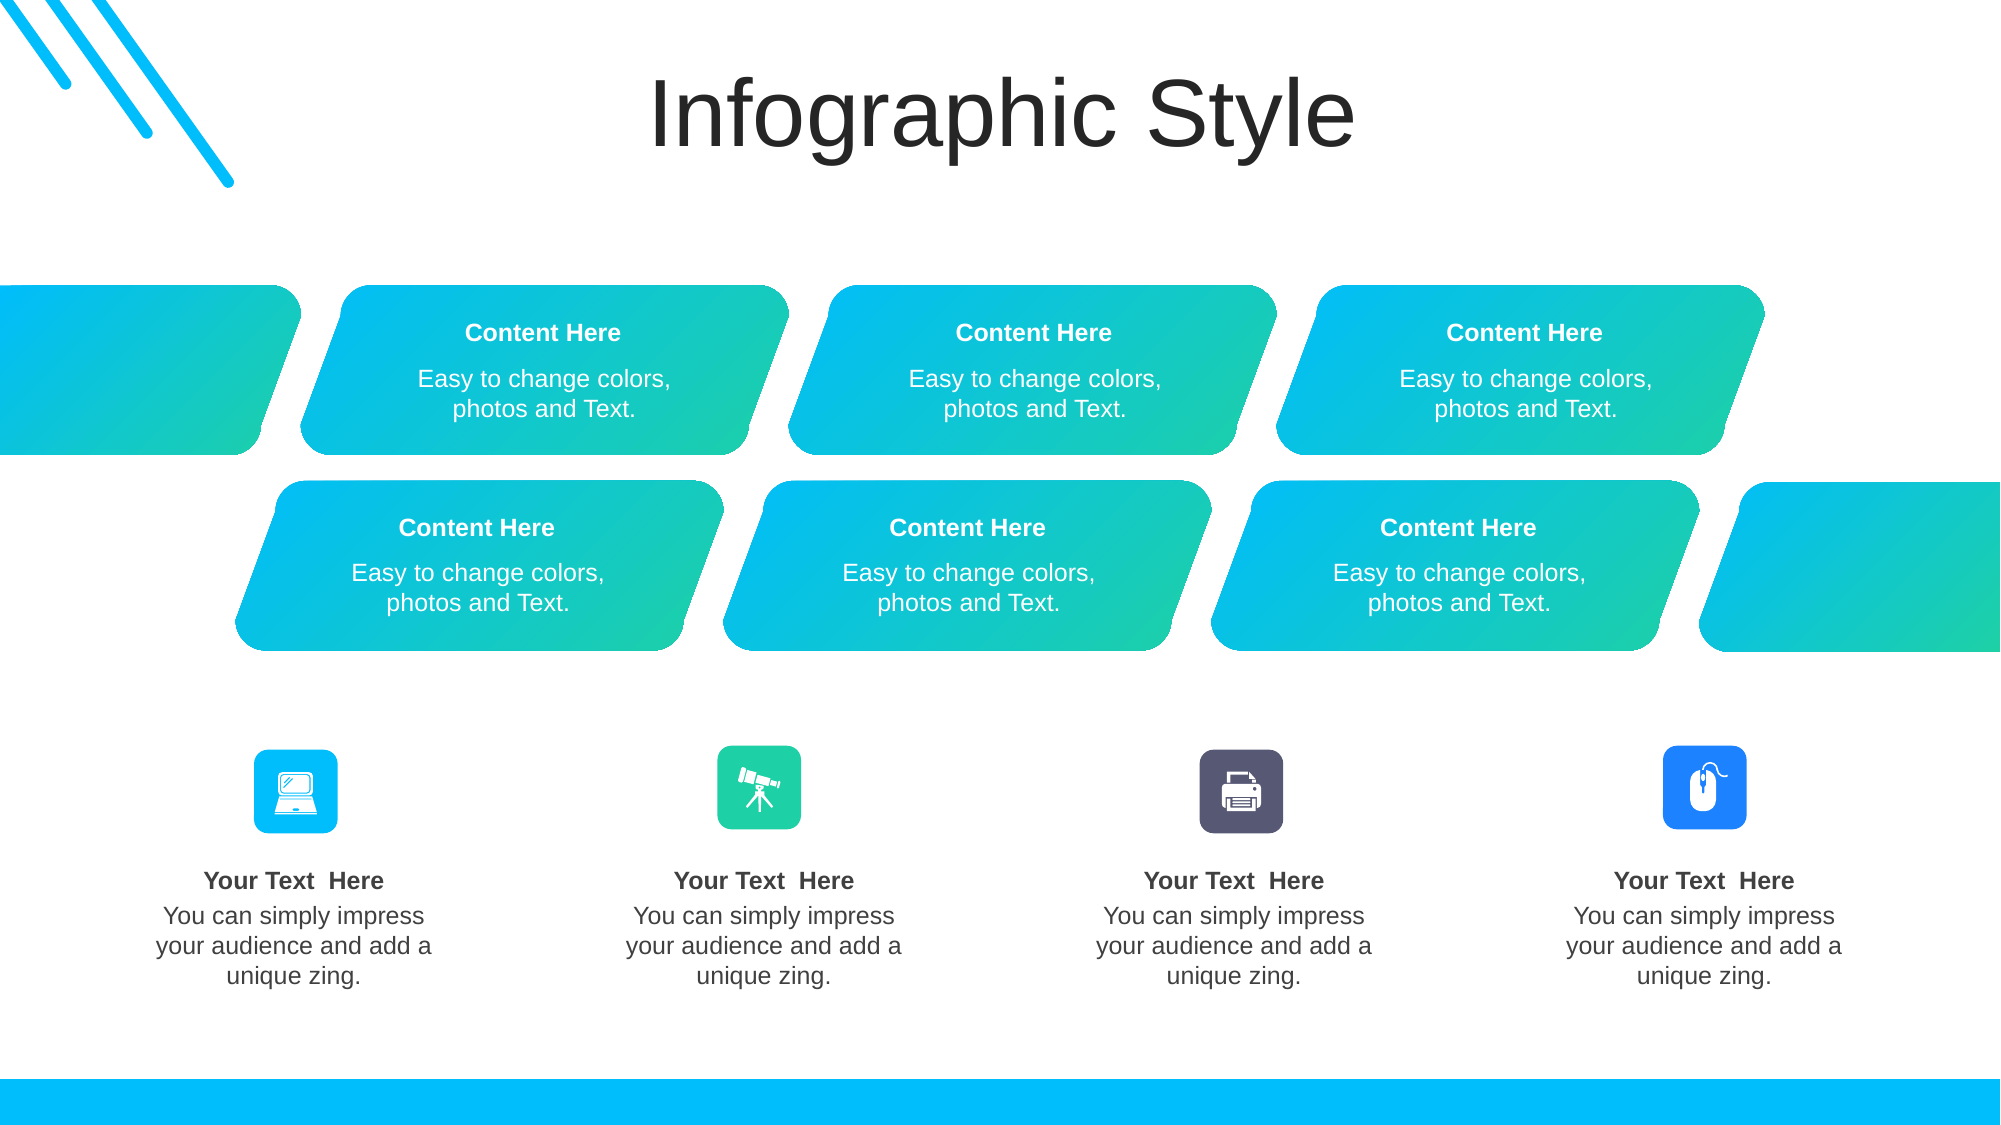

Infographic Style

Content Here
Easy to change colors, photos and Text.
Content Here
Easy to change colors, photos and Text.
Content Here
Easy to change colors, photos and Text.
Content Here
Easy to change colors, photos and Text.
Content Here
Easy to change colors, photos and Text.
Content Here
Easy to change colors, photos and Text.

Your Text  Here
You can simply impress your audience and add a unique zing.
Your Text  Here
You can simply impress your audience and add a unique zing.
Your Text  Here
You can simply impress your audience and add a unique zing.
Your Text  Here
You can simply impress your audience and add a unique zing.